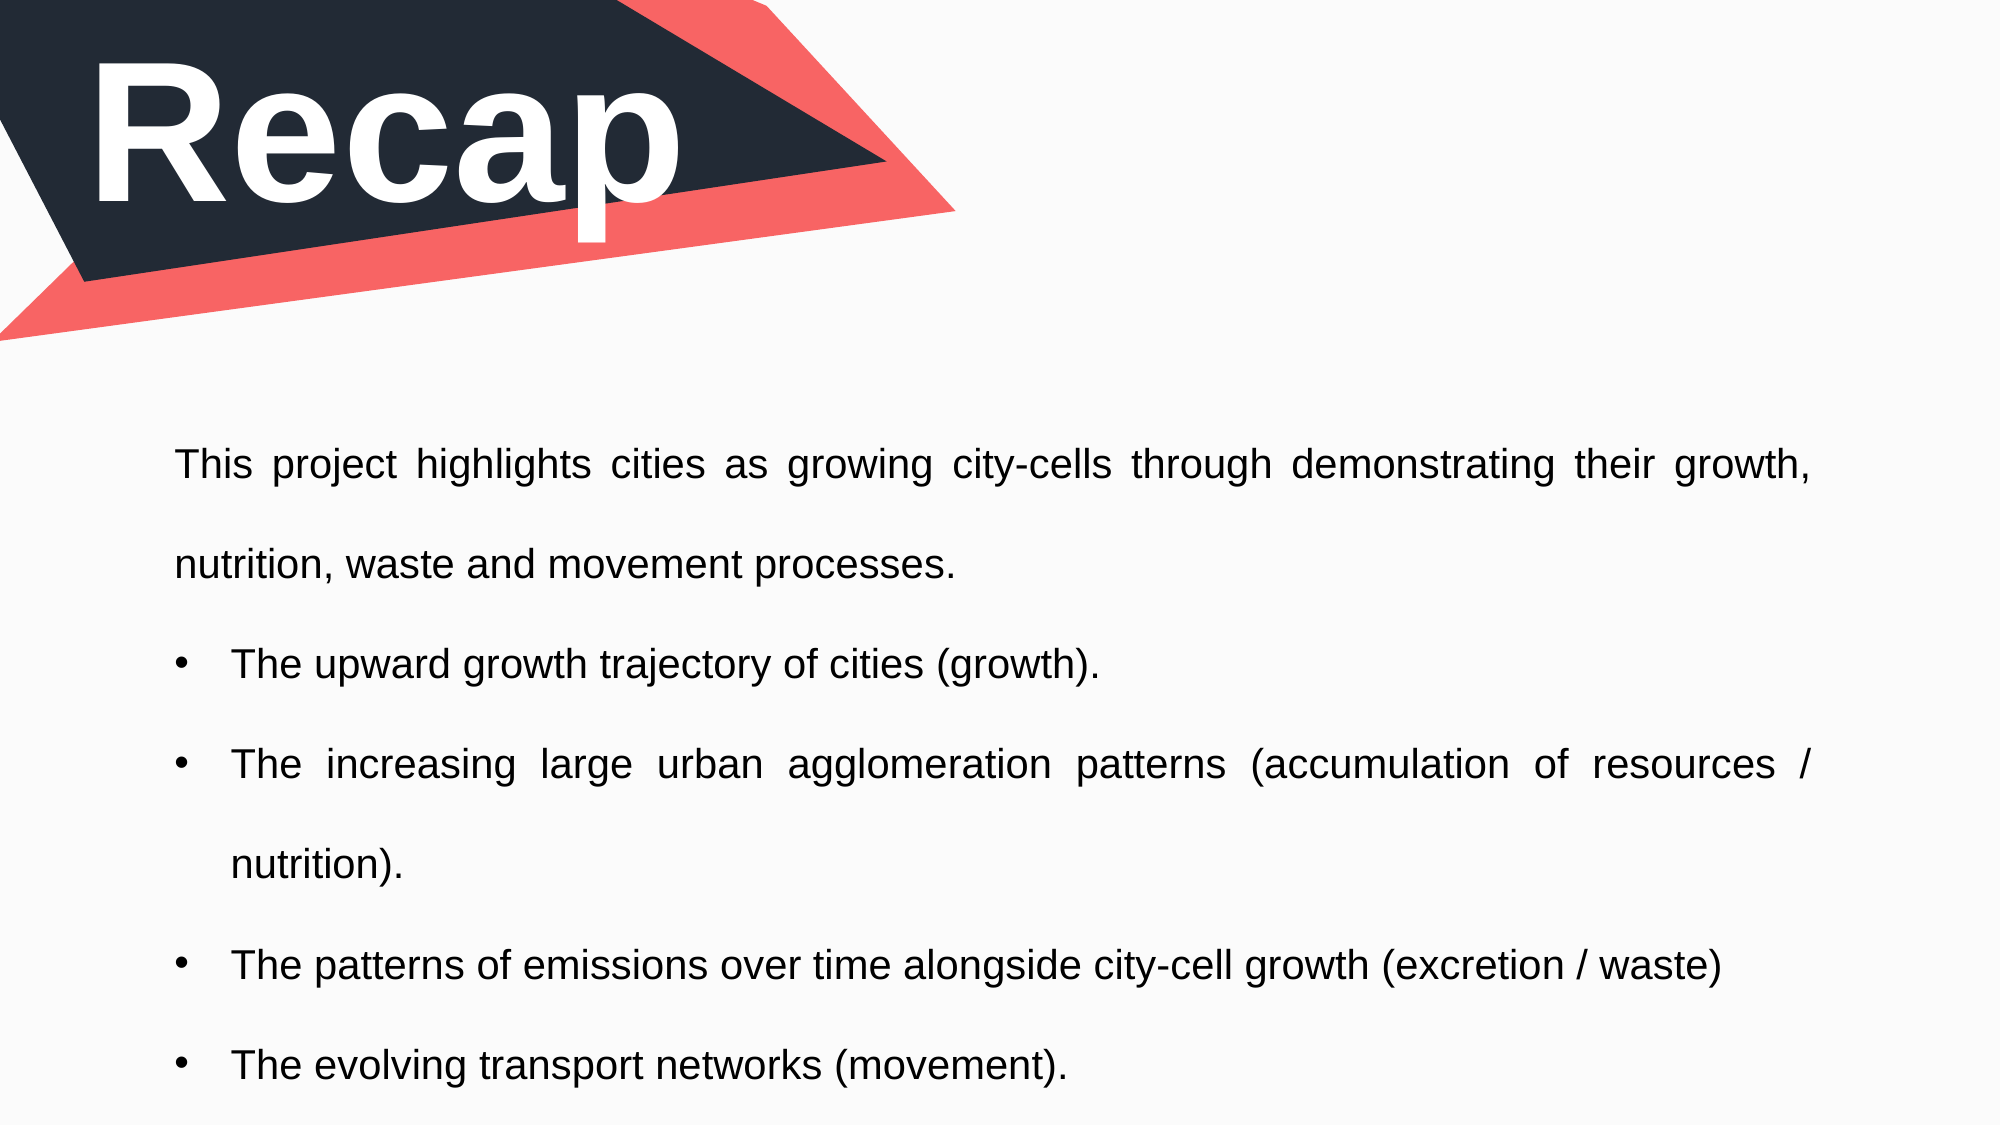

Recap
This project highlights cities as growing city-cells through demonstrating their growth, nutrition, waste and movement processes.
The upward growth trajectory of cities (growth).
The increasing large urban agglomeration patterns (accumulation of resources / nutrition).
The patterns of emissions over time alongside city-cell growth (excretion / waste)
The evolving transport networks (movement).